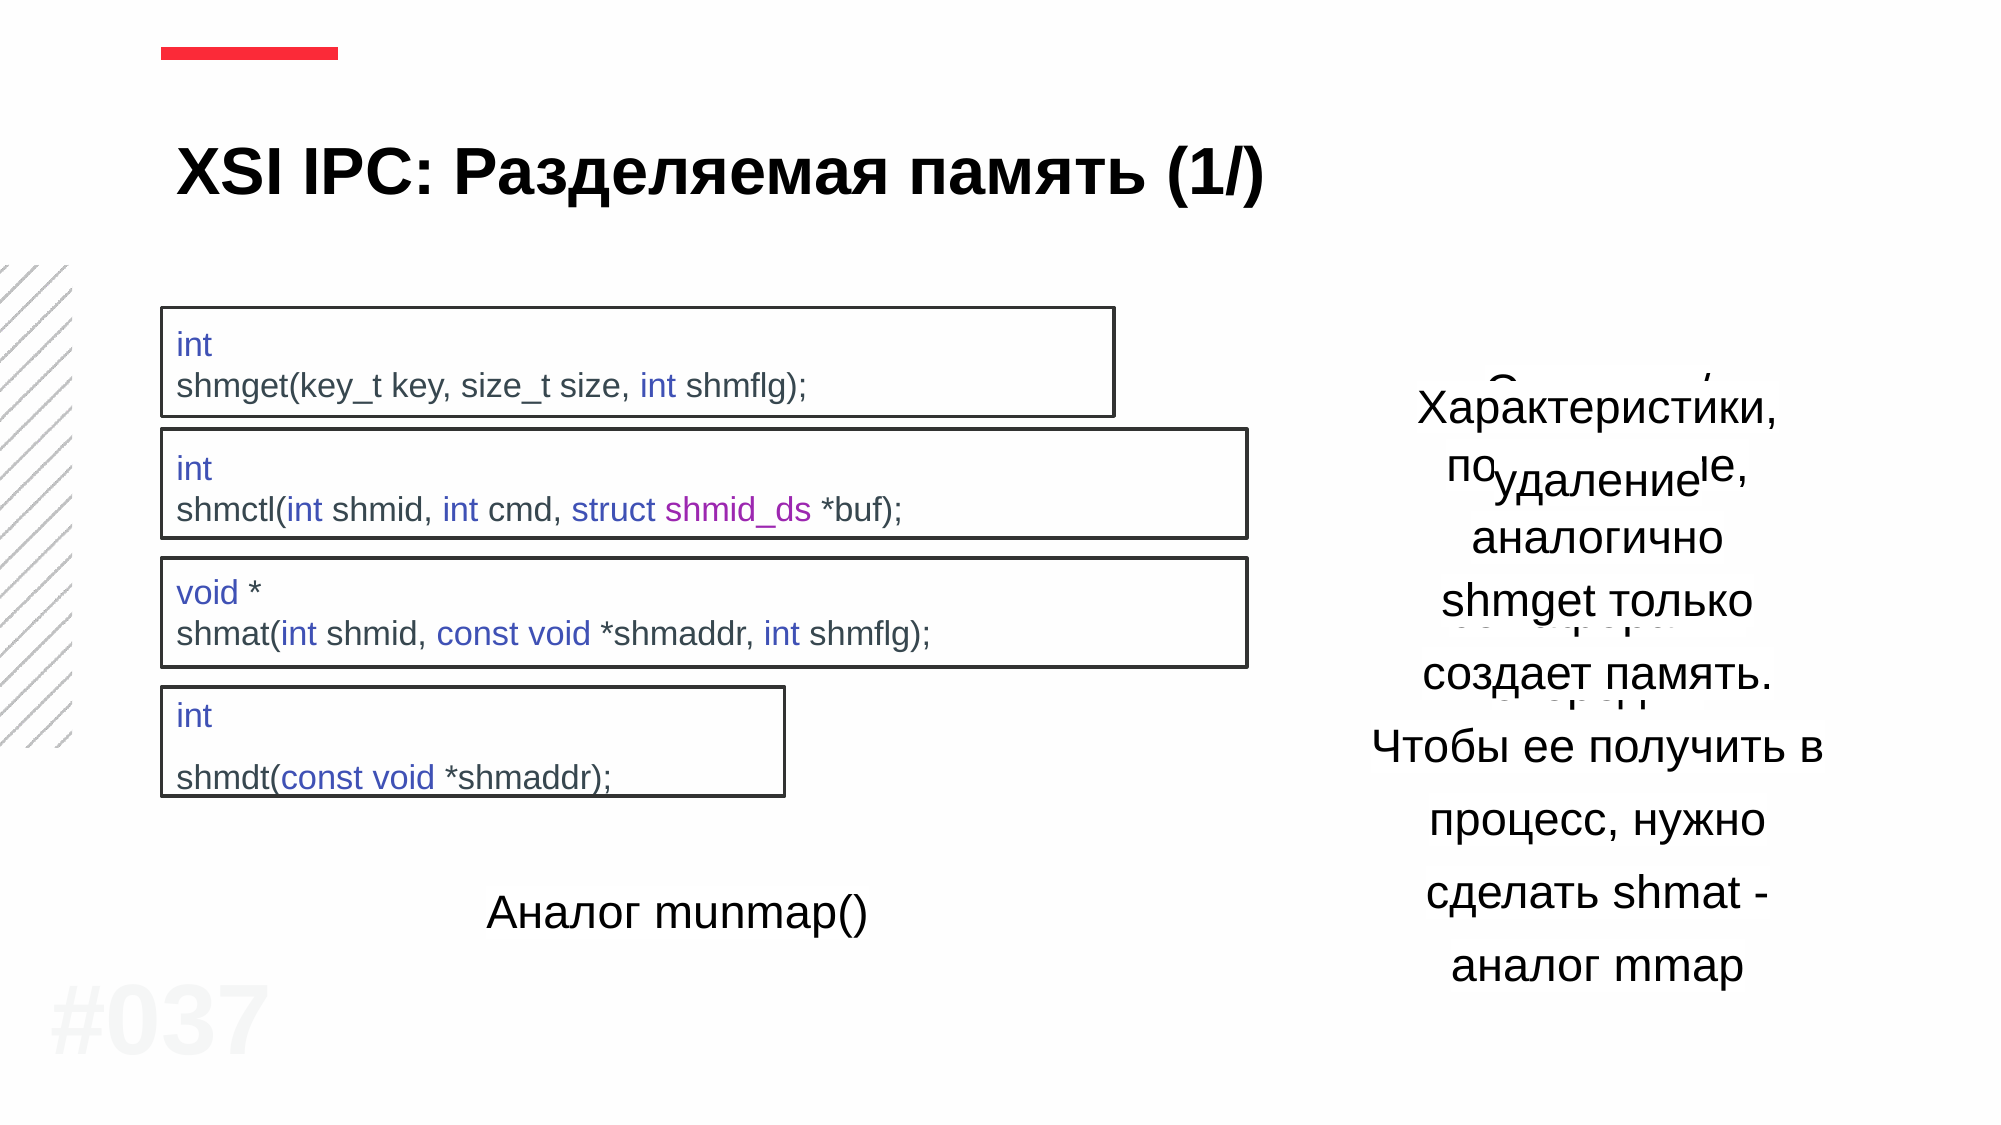

XSI IPC: Разделяемая память (1/)
int
shmget(key_t key, size_t size, int shmflg);

int
shmctl(int shmid, int cmd, struct shmid_ds *buf);

void *
shmat(int shmid, const void *shmaddr, int shmflg);

int
shmdt(const void *shmaddr);

Создание/подключение, аналогично семафорам и очередям
Характеристики, удаление

shmget только создает память. Чтобы ее получить в процесс, нужно сделать shmat - аналог mmap

Аналог munmap()
#037